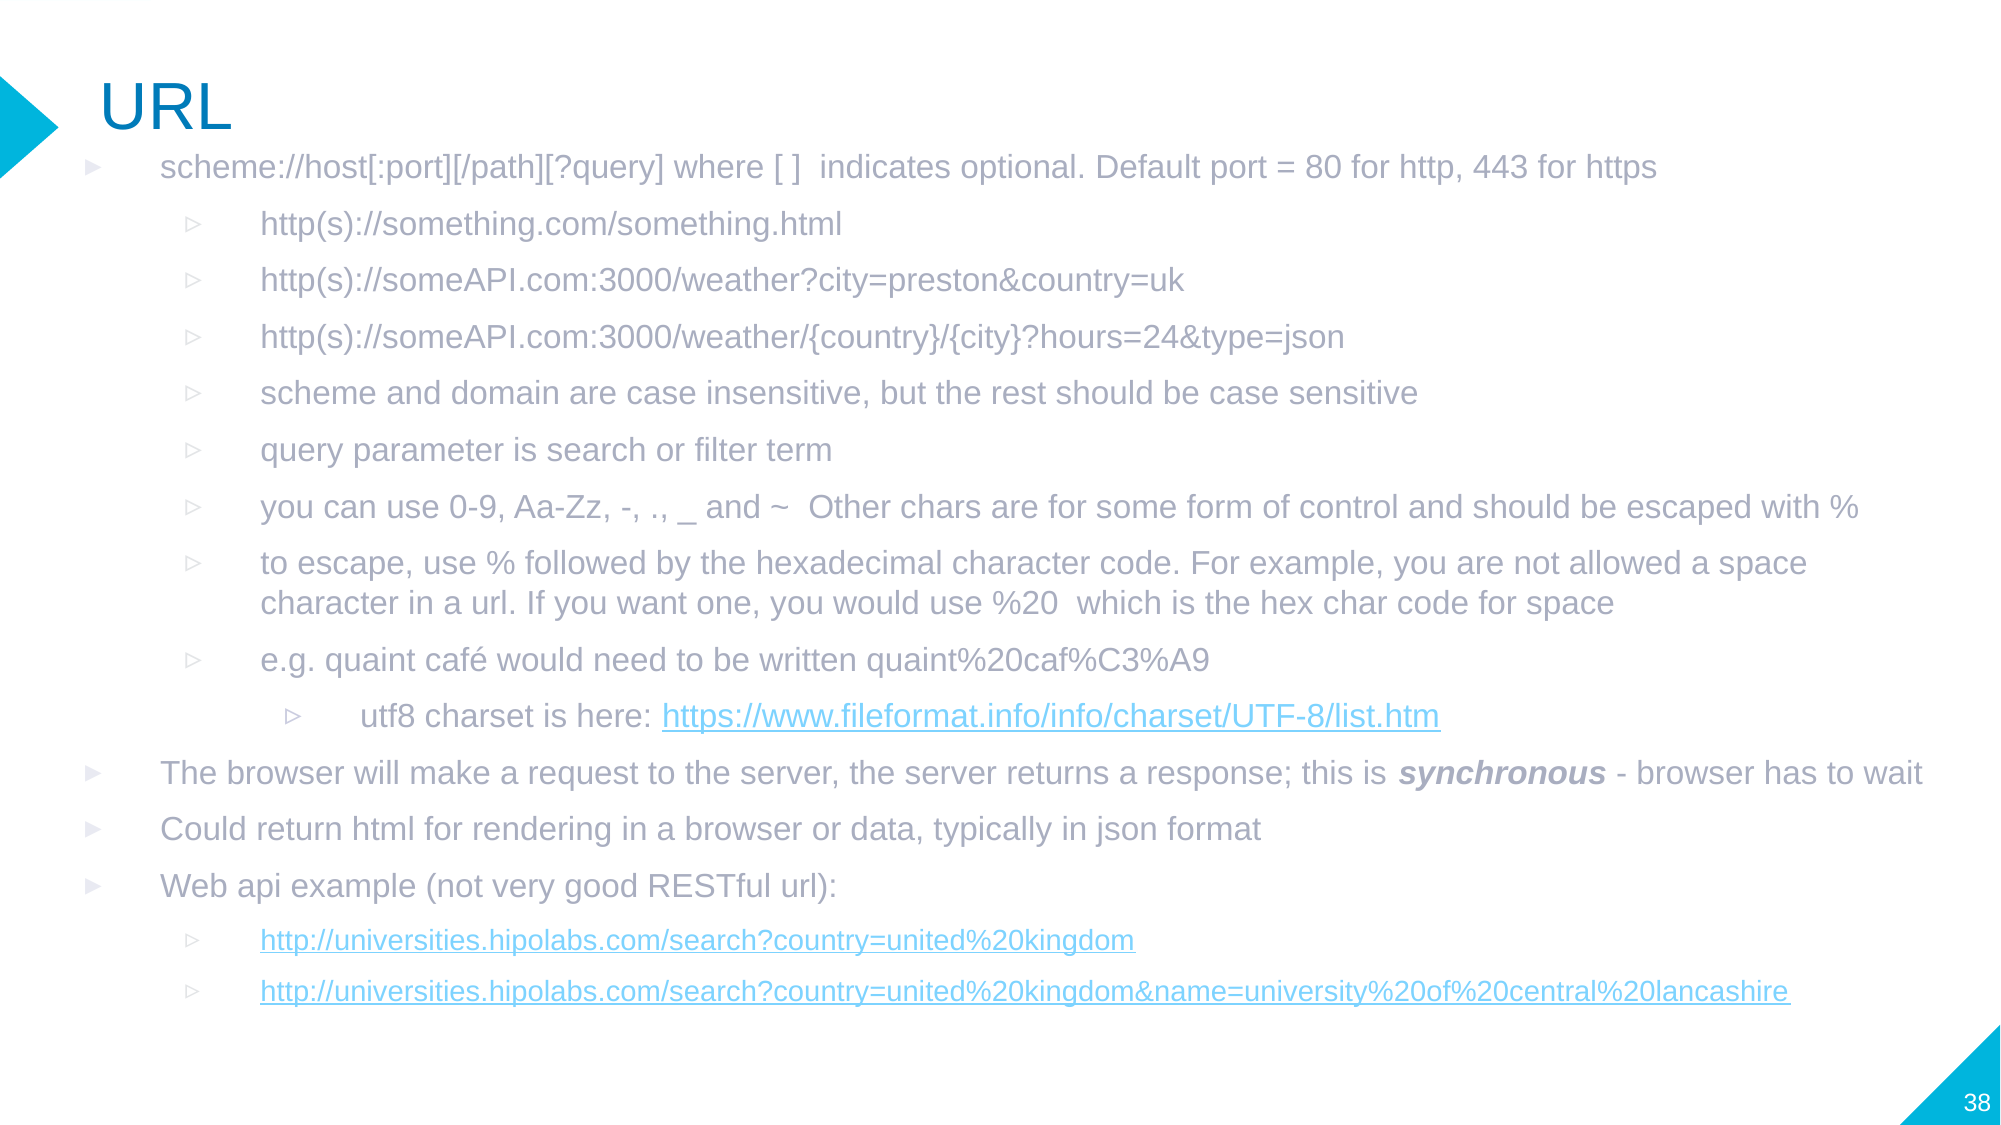

# URL
scheme://host[:port][/path][?query] where [ ]  indicates optional. Default port = 80 for http, 443 for https
http(s)://something.com/something.html
http(s)://someAPI.com:3000/weather?city=preston&country=uk
http(s)://someAPI.com:3000/weather/{country}/{city}?hours=24&type=json
scheme and domain are case insensitive, but the rest should be case sensitive
query parameter is search or filter term
you can use 0-9, Aa-Zz, -, ., _ and ~  Other chars are for some form of control and should be escaped with %
to escape, use % followed by the hexadecimal character code. For example, you are not allowed a space character in a url. If you want one, you would use %20  which is the hex char code for space
e.g. quaint café would need to be written quaint%20caf%C3%A9
utf8 charset is here: https://www.fileformat.info/info/charset/UTF-8/list.htm
The browser will make a request to the server, the server returns a response; this is synchronous - browser has to wait
Could return html for rendering in a browser or data, typically in json format
Web api example (not very good RESTful url):
http://universities.hipolabs.com/search?country=united%20kingdom
http://universities.hipolabs.com/search?country=united%20kingdom&name=university%20of%20central%20lancashire

38